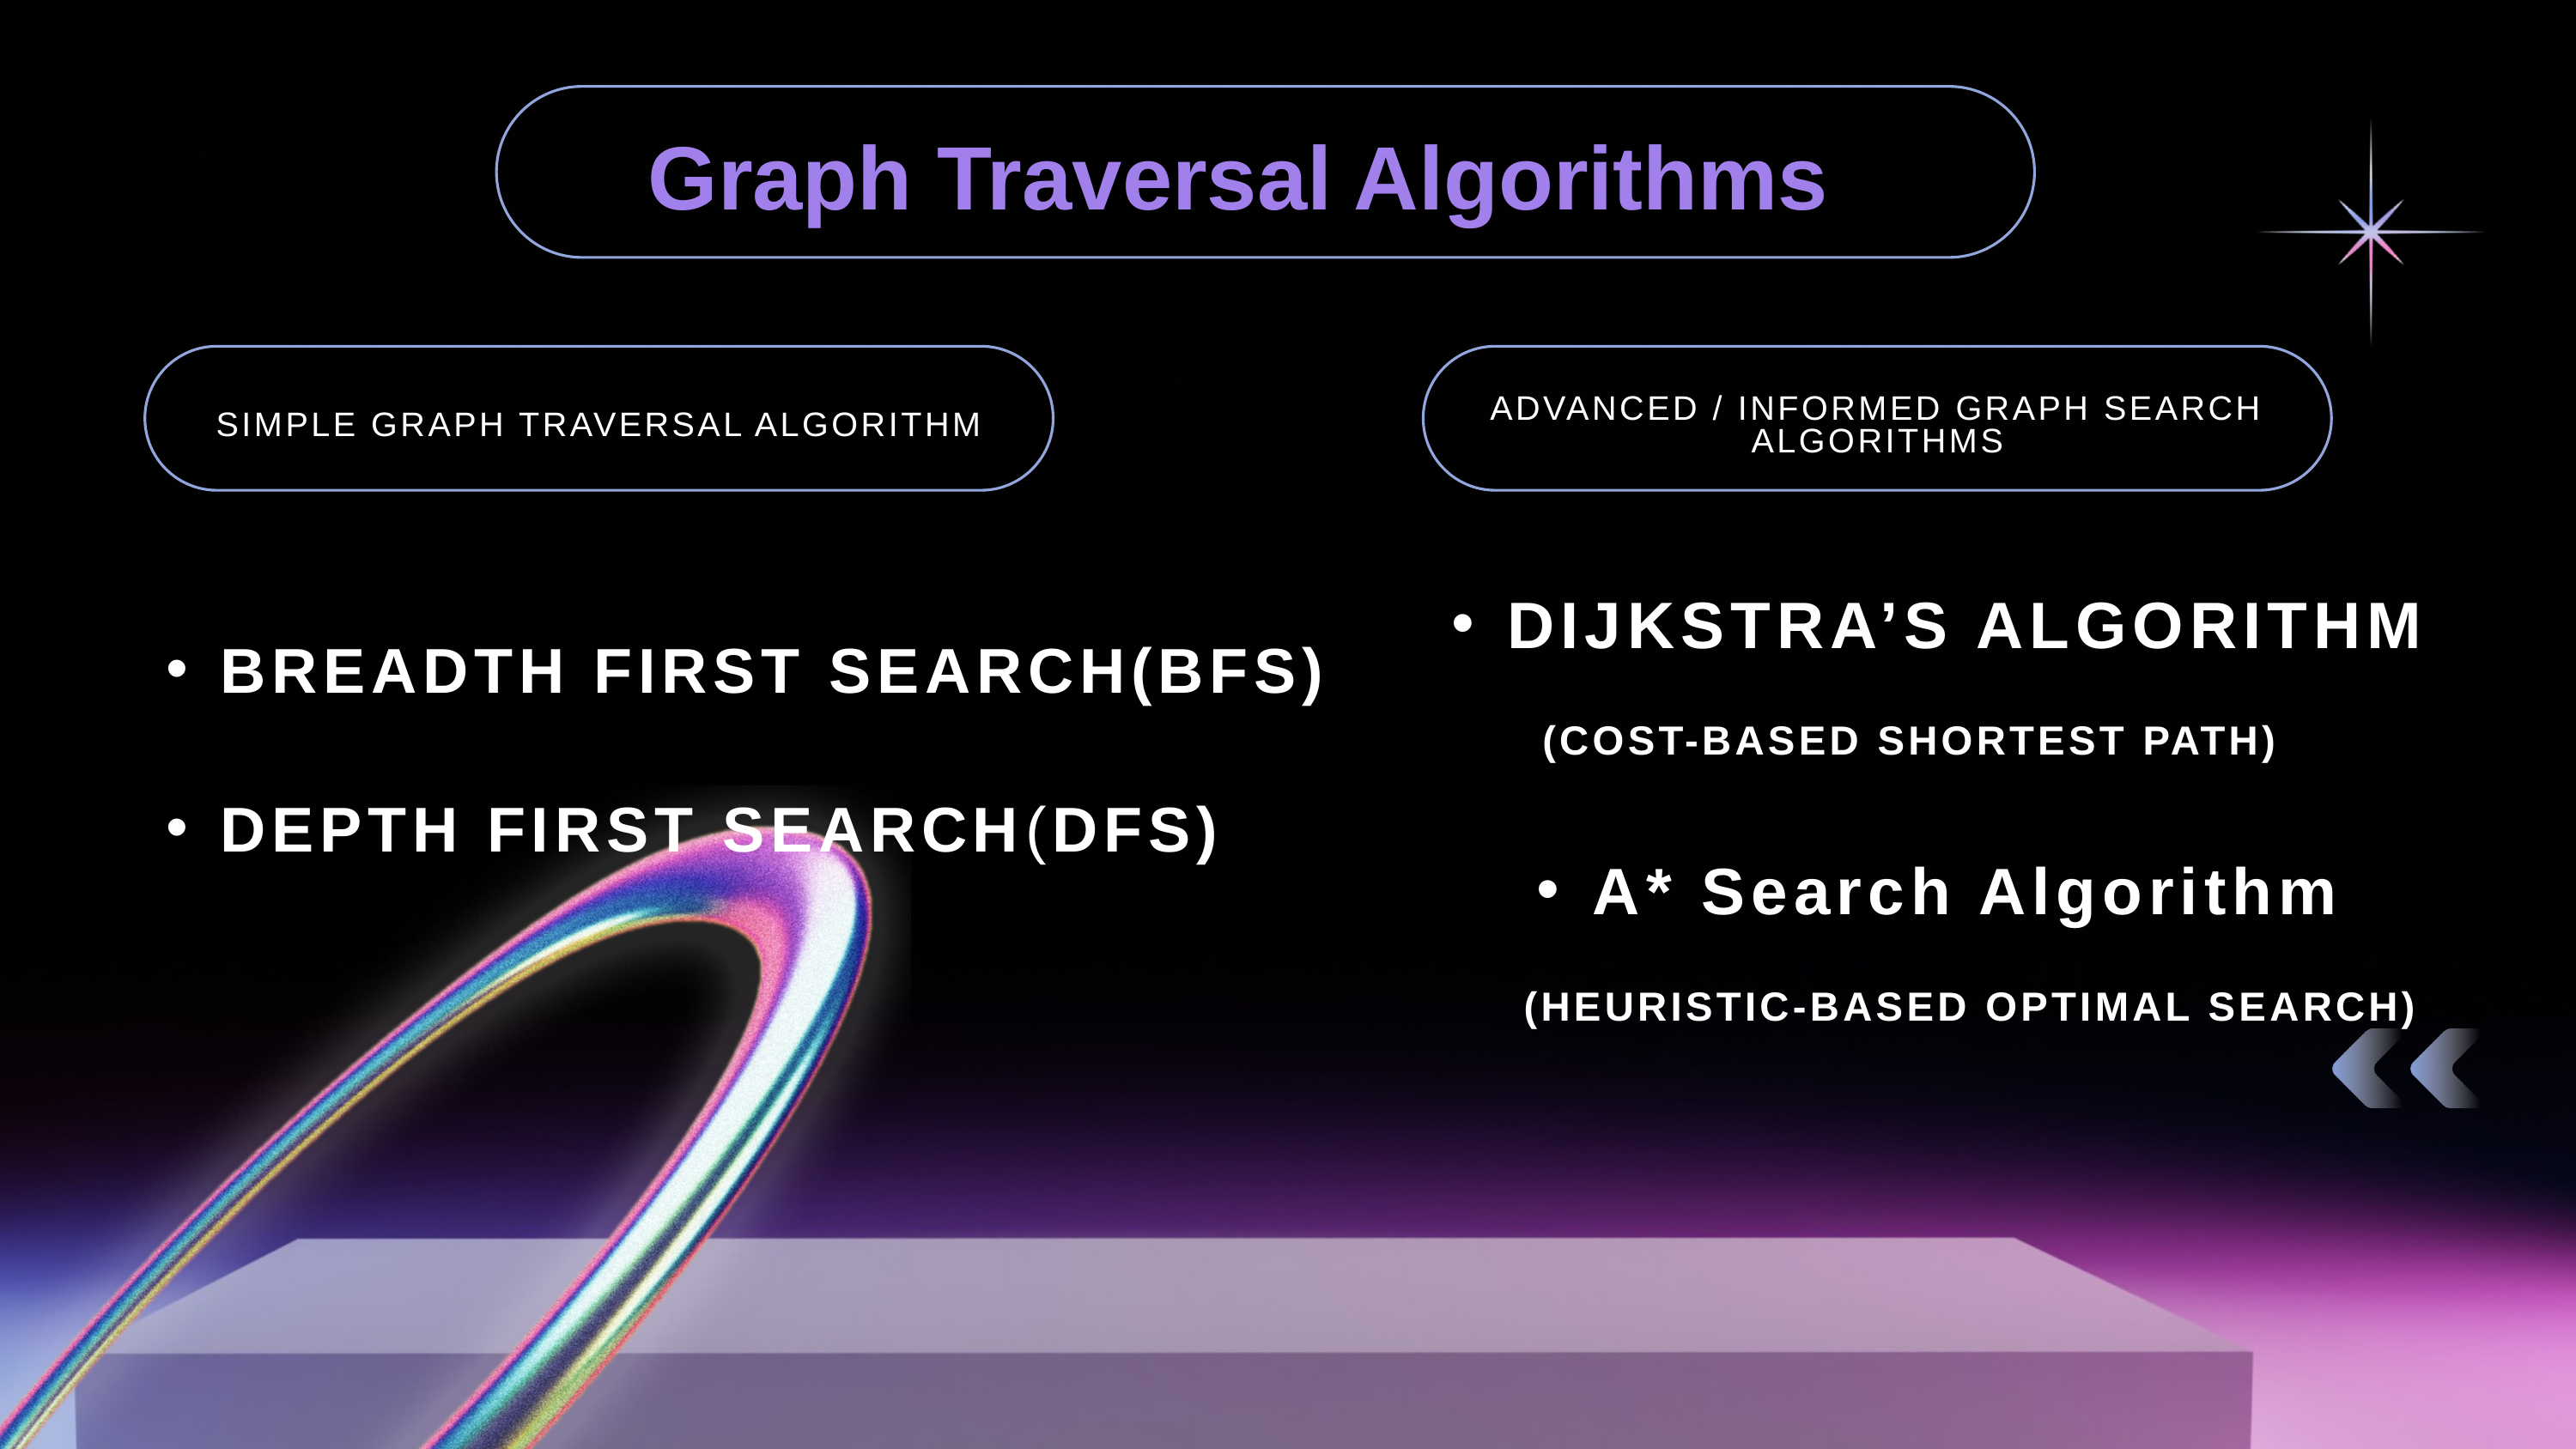

Graph Traversal Algorithms

SIMPLE GRAPH TRAVERSAL ALGORITHM

ADVANCED / INFORMED GRAPH SEARCH ALGORITHMS
BREADTH FIRST SEARCH(BFS)
DEPTH FIRST SEARCH(DFS)

DIJKSTRA’S ALGORITHM
(COST-BASED SHORTEST PATH)
A* Search Algorithm
        (HEURISTIC-BASED OPTIMAL SEARCH)